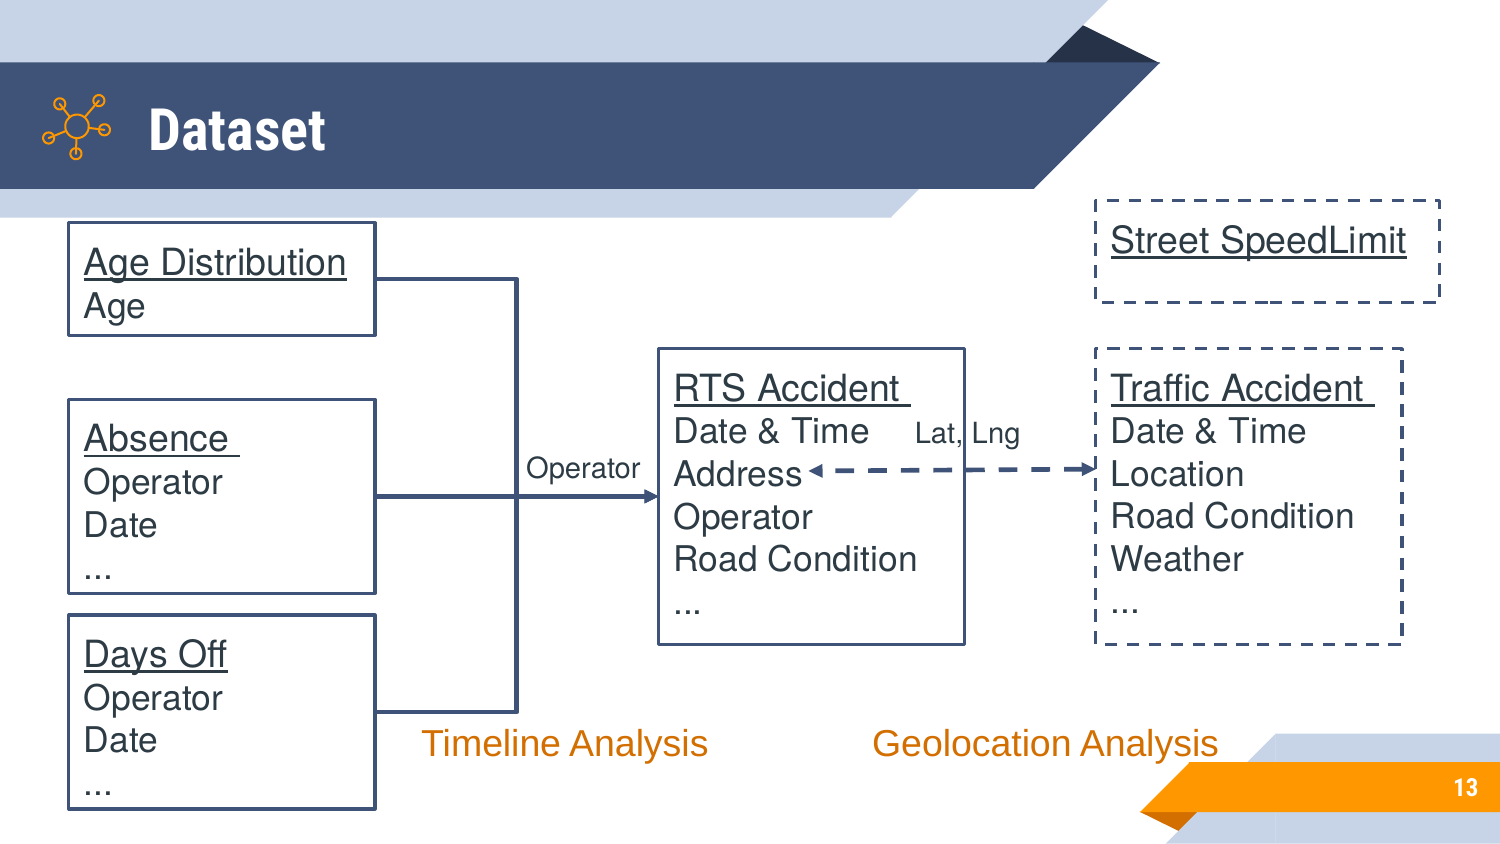

# Dataset

Street SpeedLimit
Age Distribution
Age
Traffic Accident
Date & Time
Location
Road Condition
Weather
...
Lat, Lng
RTS Accident
Date & Time
Address
Operator
Road Condition
...
Absence
Operator
Date
...
Operator
Days Off
Operator
Date
...
Timeline Analysis
Geolocation Analysis
13